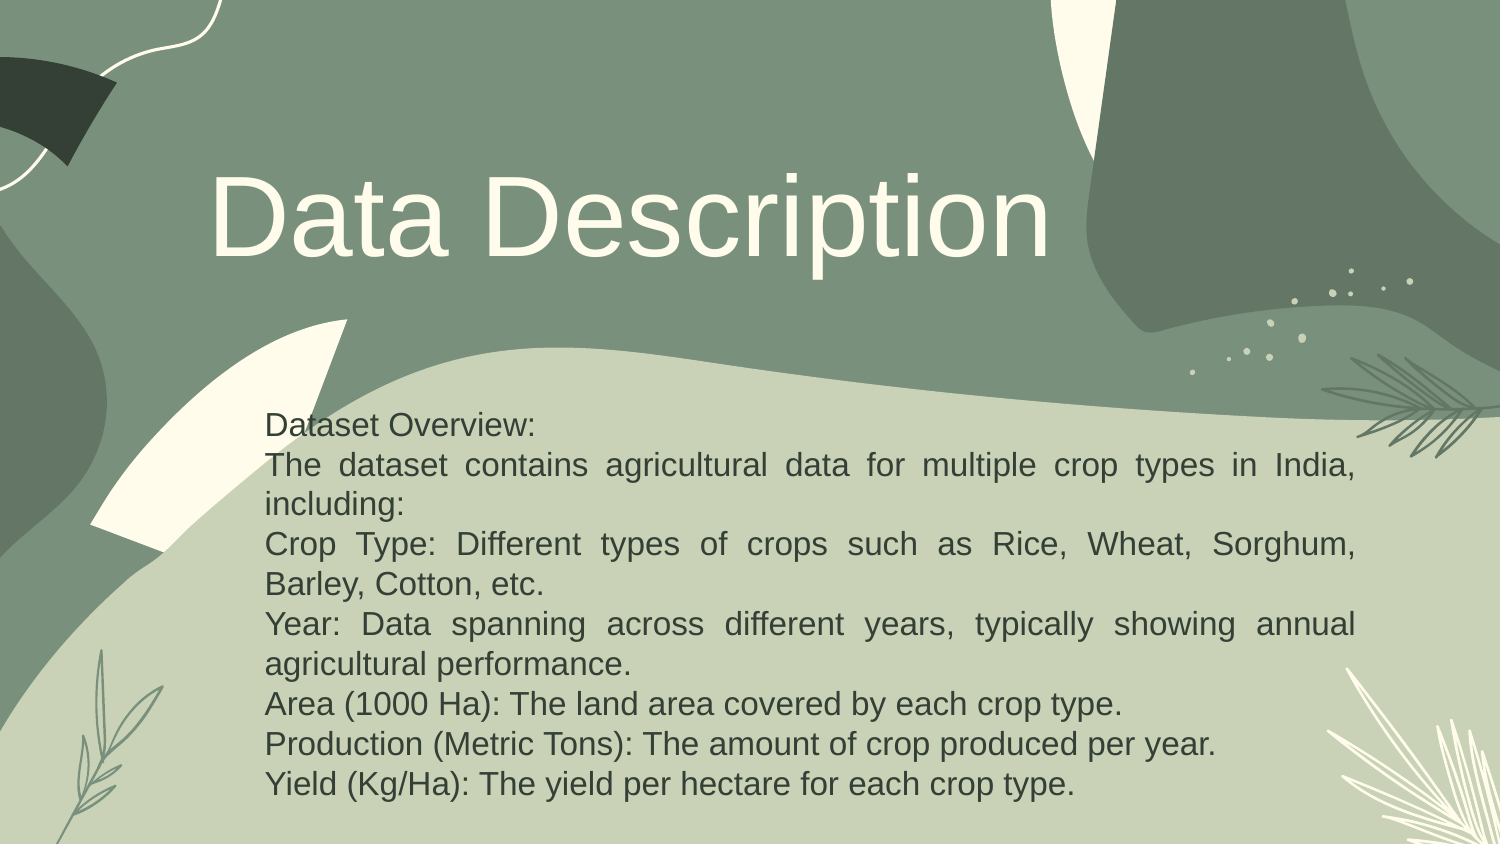

# Data Description
Dataset Overview:
The dataset contains agricultural data for multiple crop types in India, including:
Crop Type: Different types of crops such as Rice, Wheat, Sorghum, Barley, Cotton, etc.
Year: Data spanning across different years, typically showing annual agricultural performance.
Area (1000 Ha): The land area covered by each crop type.
Production (Metric Tons): The amount of crop produced per year.
Yield (Kg/Ha): The yield per hectare for each crop type.

Dataset link:  Indian Agriculture Dataset